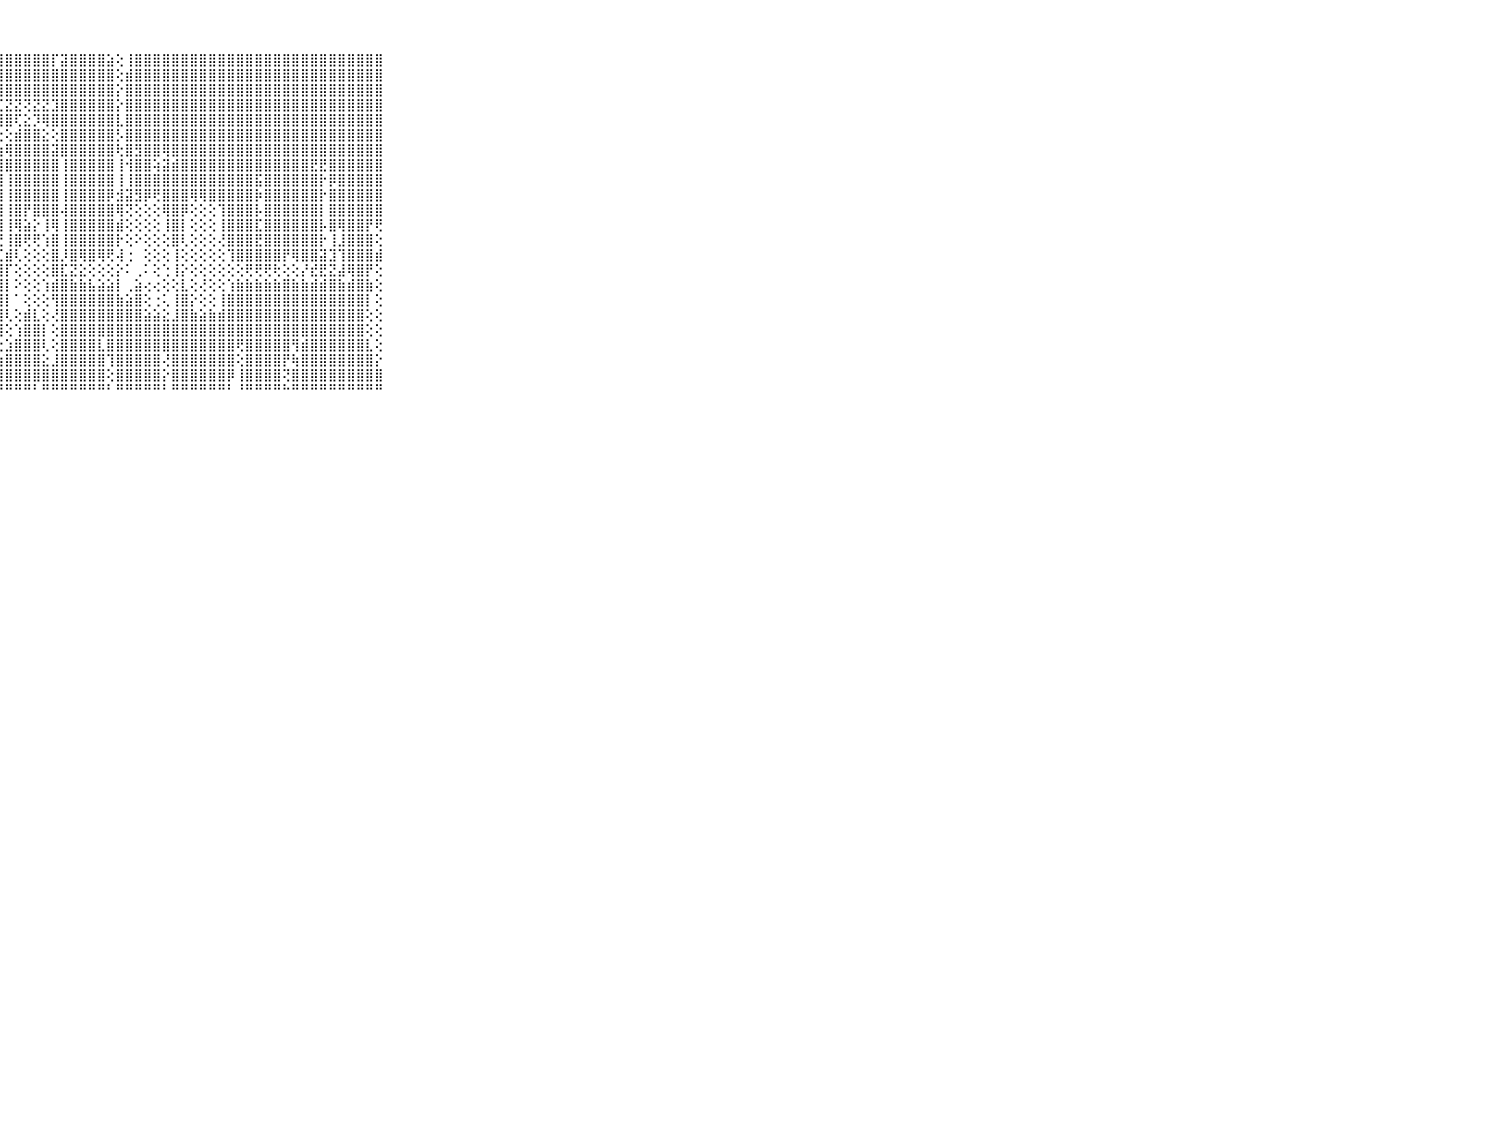

⠀⠀⠀⠀⠀⠀⠀⠀⠀⠀⠀⣾⣿⡎⢝⣻⣿⣿⣿⣿⣿⣿⣿⣿⣿⣿⣿⣿⣿⣿⣿⣿⣿⡏⣽⣿⣿⣿⣿⣵⢕⢸⣿⣿⣿⣿⣿⣿⣿⣿⣿⣿⣿⣿⣿⣿⣿⣿⣿⣿⣿⣿⣿⣿⣿⣿⣿⣿⣿⠀⠀⠀⠀⠀⠀⠀⠀⠀⠀⠀⠀
⠀⠀⠀⠀⠀⠀⠀⠀⠀⠀⠀⣿⣿⣿⣷⣾⣿⣿⣿⣿⣿⣿⣿⣿⣿⣿⣿⣿⣿⣿⣿⣿⣿⣿⣿⣿⣿⣿⣿⣿⢕⣾⣿⣿⣿⣿⣿⣿⣿⣿⣿⣿⣿⣿⣿⣿⣿⣿⣿⣿⣿⣿⣿⣿⣿⣿⣿⣿⣿⠀⠀⠀⠀⠀⠀⠀⠀⠀⠀⠀⠀
⠀⠀⠀⠀⠀⠀⠀⠀⠀⠀⠀⣿⣿⣿⣿⣿⣿⣿⣿⣿⣿⣿⣿⣿⣿⣿⣿⣿⣿⣿⣿⣿⣿⣿⣿⣿⣿⣿⣿⣿⡕⣿⣿⣿⣿⣿⣿⣿⣿⣿⣿⣿⣿⣿⣿⣿⣿⣿⣿⣿⣿⣿⣿⣿⣿⣿⣿⣿⣿⠀⠀⠀⠀⠀⠀⠀⠀⠀⠀⠀⠀
⠀⠀⠀⠀⠀⠀⠀⠀⠀⠀⠀⣿⣿⣿⣿⢟⢟⢟⢟⢟⢟⢻⡟⢟⢟⡟⢻⢏⣝⣝⢝⣝⣝⣹⣿⣿⣿⣿⣿⣿⡕⣿⣿⣿⣿⣿⣿⣿⣿⣿⣿⣿⣿⣿⣿⣿⣿⣿⣿⣿⣿⣿⣿⣿⣿⣿⣿⣿⣿⠀⠀⠀⠀⠀⠀⠀⠀⠀⠀⠀⠀
⠀⠀⠀⠀⠀⠀⠀⠀⠀⠀⠀⣿⣿⣿⣿⣕⣿⢟⣕⢻⣿⣽⣿⢏⣜⢻⣿⣿⣿⢏⣕⡹⢿⣿⣿⣿⣿⣿⣿⣿⣇⣿⣿⣿⣿⣿⣿⣿⣿⣿⣿⣿⣿⣿⣿⣿⣿⣿⣿⣿⣿⣿⣿⣿⣿⣿⣿⣿⣿⠀⠀⠀⠀⠀⠀⠀⠀⠀⠀⠀⠀
⠀⠀⠀⠀⠀⠀⠀⠀⠀⠀⠀⣿⣿⣿⣿⢝⢕⢼⣿⣧⢕⢕⢕⣾⣿⣷⡕⢕⢕⣾⣿⣿⣕⢕⣿⣿⣿⣿⣿⣿⡣⣿⣿⣿⣿⣿⣿⣿⣿⣿⣿⣿⣿⣿⣿⣿⣿⣿⣿⣿⣿⣿⣿⣿⣿⣿⣿⣿⣿⠀⠀⠀⠀⠀⠀⠀⠀⠀⠀⠀⠀
⠀⠀⠀⠀⠀⠀⠀⠀⠀⠀⠀⣿⣿⣿⣿⢱⣾⣿⣿⣿⣿⣳⣿⣿⣿⣿⣿⣳⢿⣿⣿⣿⣿⣽⣿⣿⣿⣿⣿⣿⢗⣿⣻⣿⣿⢿⣿⣿⣿⣿⣿⣿⣿⣿⣿⣿⣿⣿⣿⣿⣿⣿⣿⣿⣿⣿⣿⣿⣿⠀⠀⠀⠀⠀⠀⠀⠀⠀⠀⠀⠀
⠀⠀⠀⠀⠀⠀⠀⠀⠀⠀⠀⣿⣿⣿⣿⢕⣿⣿⣿⣿⣿⡕⣿⣿⣿⣿⣿⣿⣿⣿⣿⣿⣿⣿⢸⣿⣿⣿⣿⣿⢸⢺⣿⣿⢵⣽⣾⣿⣿⣿⣿⣿⣿⣿⣿⣿⣿⣿⣿⣿⣿⣟⣟⣿⣿⣿⣿⣿⣿⠀⠀⠀⠀⠀⠀⠀⠀⠀⠀⠀⠀
⠀⠀⠀⠀⠀⠀⠀⠀⠀⠀⠀⣿⣿⣿⣿⢕⣿⣿⣿⣿⣿⡇⢿⣿⣿⣿⣿⢾⢸⣿⣿⣿⣿⣿⢸⣿⣿⣿⣿⣿⢸⢸⣿⣿⣿⣿⣿⣿⣿⣿⣿⣿⣿⣿⣿⣯⣿⣿⣿⣿⣿⣿⡗⡿⣿⣿⣿⣿⣿⠀⠀⠀⠀⠀⠀⠀⠀⠀⠀⠀⠀
⠀⠀⠀⠀⠀⠀⠀⠀⠀⠀⠀⣿⣿⣿⣿⢕⣿⣿⣿⣿⣿⡇⣿⣿⣿⣿⣿⣽⢸⣿⣿⣿⣿⣿⢸⣿⣿⣿⣿⡿⣺⣽⣻⡿⢟⣿⣿⣿⢿⢿⣿⣿⣿⣿⣿⡷⣿⣿⣿⣿⣿⣿⡗⣿⣿⣿⣿⣿⣿⠀⠀⠀⠀⠀⠀⠀⠀⠀⠀⠀⠀
⠀⠀⠀⠀⠀⠀⠀⠀⠀⠀⠀⣿⣿⣷⣷⢕⣼⣿⣿⣿⣿⡕⣾⡿⢿⢿⢿⣿⢸⣿⡟⣿⣿⣿⢼⣿⣿⣿⣿⣿⢿⢝⢕⢕⢕⢿⣿⡿⢕⢕⢕⢹⣿⣿⣿⡧⣿⣿⣿⣿⣿⣿⡇⣿⣿⣿⣿⣿⣿⠀⠀⠀⠀⠀⠀⠀⠀⠀⠀⠀⠀
⠀⠀⠀⠀⠀⠀⠀⠀⠀⠀⠀⣿⣿⣽⡏⢕⣿⣿⣽⣽⣿⡕⣿⡇⢕⢕⢜⢽⢸⢿⣵⡕⢸⢿⢸⣿⣿⣿⣿⣿⣾⢕⢕⢕⢕⢸⣿⡇⢕⢕⢕⢸⣿⣿⣿⣏⣿⣿⣿⣿⣿⣿⡧⣿⢿⣿⣿⡟⢟⠀⠀⠀⠀⠀⠀⠀⠀⠀⠀⠀⠀
⠀⠀⠀⠀⠀⠀⠀⠀⠀⠀⠀⣿⣗⡗⢇⢕⣟⣻⣟⣟⡟⢇⢽⡇⢕⢕⢕⣝⢸⣿⢟⢟⢱⣿⢸⣿⣿⣿⣿⣿⡗⢕⠕⢕⢕⢕⣿⢇⢕⢕⢕⢜⣿⣿⣿⣟⣿⣿⣿⣿⣿⣿⡗⢸⣸⣿⣿⣿⢕⠀⠀⠀⠀⠀⠀⠀⠀⠀⠀⠀⠀
⠀⠀⠀⠀⠀⠀⠀⠀⠀⠀⠀⢏⢏⢕⢕⢕⢱⢿⢝⢕⢜⢕⢸⢧⣵⢵⣵⣏⣾⢇⢕⢕⢕⣿⡸⣿⢿⣿⢿⢟⢼⢐⠀⢕⢕⢕⢸⢕⢕⢕⢕⢕⢹⣿⣿⣿⣿⣿⡟⢿⣿⣿⣽⣹⢹⣿⣿⣿⣾⠀⠀⠀⠀⠀⠀⠀⠀⠀⠀⠀⠀
⠀⠀⠀⠀⠀⠀⠀⠀⠀⠀⠀⢕⢕⢕⢕⢕⢕⢕⢕⢕⢕⢕⢕⢕⢕⢕⣕⢹⡏⢕⢕⢕⢕⣿⣏⣝⣕⢕⢕⢕⡕⠅⢀⠅⢕⢑⢸⡕⢕⢕⢕⢕⢕⢕⢟⢟⢟⢗⢕⢕⡜⣞⣟⣝⣼⢿⣿⡟⢕⠀⠀⠀⠀⠀⠀⠀⠀⠀⠀⠀⠀
⠀⠀⠀⠀⠀⠀⠀⠀⠀⠀⠀⣵⣵⣵⣵⣵⣵⣵⣵⣵⣵⣵⣵⣵⣵⣵⣽⣽⡇⠕⢕⢕⢱⣾⣿⣷⣷⣧⣵⣵⡇⢀⣵⢔⢔⢕⢕⣇⢕⢜⢕⢕⢱⣷⣷⣷⣷⣷⣿⣷⣷⣾⣾⣿⣷⣾⣿⣷⢕⠀⠀⠀⠀⠀⠀⠀⠀⠀⠀⠀⠀
⠀⠀⠀⠀⠀⠀⠀⠀⠀⠀⠀⣿⣿⣿⣿⣿⣿⣿⣿⣿⣿⣿⣿⣿⣿⣿⣿⣿⡇⠁⢕⢕⢕⢻⣿⣿⣿⣿⣿⣿⣷⣵⣿⢕⢐⢅⢸⣿⡕⢕⢕⢸⣿⣿⣿⣿⣿⣿⣿⣿⣿⣿⣿⣿⣿⣿⣿⡇⢕⠀⠀⠀⠀⠀⠀⠀⠀⠀⠀⠀⠀
⠀⠀⠀⠀⠀⠀⠀⠀⠀⠀⠀⣿⣿⣿⣿⣿⣿⣿⣿⣿⣿⣿⣿⣿⣿⣿⣿⣿⢇⢕⣾⣇⢕⢜⣿⣿⣿⣿⣿⣿⣿⣿⣿⣵⣵⣕⣸⣿⣷⣵⣷⣾⣿⣿⣿⣿⣿⣿⣿⣿⣿⣿⣿⣿⣿⣿⣿⢕⢕⠀⠀⠀⠀⠀⠀⠀⠀⠀⠀⠀⠀
⠀⠀⠀⠀⠀⠀⠀⠀⠀⠀⠀⣿⣿⣿⣿⣿⣿⣿⣿⣿⣿⣿⣿⣿⣿⣿⣿⣿⢕⢱⣿⣿⡇⢕⣿⣿⣿⣿⣿⣿⣿⣿⣿⣿⣿⣿⣿⣿⣿⣿⣿⣿⣿⣿⣿⣿⣿⣿⣿⣿⣿⣿⣿⣿⣿⣿⣿⢕⢕⠀⠀⠀⠀⠀⠀⠀⠀⠀⠀⠀⠀
⠀⠀⠀⠀⠀⠀⠀⠀⠀⠀⠀⣿⣿⣿⣿⣿⣿⣿⣿⣿⣿⣿⣿⣿⣿⣿⡟⢕⣱⣿⣿⣿⢇⢕⣿⣿⣿⣿⣇⣿⣿⣿⣿⣿⣿⣿⣿⣿⣿⣿⣿⣿⣿⢟⣿⣿⣿⣿⣿⢻⣾⣿⣿⣿⣿⣿⣿⣇⢕⠀⠀⠀⠀⠀⠀⠀⠀⠀⠀⠀⠀
⠀⠀⠀⠀⠀⠀⠀⠀⠀⠀⠀⣿⣿⣿⣿⣿⣿⣿⣿⣿⣿⣿⣿⣿⣿⣿⡕⣱⣿⣿⣿⣿⣕⣸⣿⣿⣿⣿⣿⢹⣿⣿⣿⣿⣿⢜⣿⣿⣿⣿⣿⣿⣿⢕⣿⣿⣿⣿⡟⢷⣿⣿⣿⣿⣿⣿⣿⣿⡕⠀⠀⠀⠀⠀⠀⠀⠀⠀⠀⠀⠀
⠀⠀⠀⠀⠀⠀⠀⠀⠀⠀⠀⣿⣿⣿⣿⣿⣿⣿⣿⣿⣿⣿⣿⣿⣿⣿⣿⣿⣿⣿⣿⣿⣿⣿⣿⣿⣿⣿⣿⢕⣿⣿⣿⣿⣿⡕⣿⣿⣿⣿⣿⣿⡿⢸⣿⣿⣿⣿⢝⣿⣿⣿⣿⣿⣿⣿⣿⣿⣿⠀⠀⠀⠀⠀⠀⠀⠀⠀⠀⠀⠀
⠀⠀⠀⠀⠀⠀⠀⠀⠀⠀⠀⠛⠛⠛⠛⠛⠛⠛⠛⠛⠛⠛⠛⠛⠋⠘⠛⠛⠛⠛⠛⠃⠛⠛⠛⠛⠛⠛⠛⠃⠛⠛⠛⠛⠛⠃⠛⠛⠛⠛⠛⠛⠃⠘⠛⠛⠛⠛⠓⠛⠛⠛⠛⠛⠛⠛⠛⠛⠛⠀⠀⠀⠀⠀⠀⠀⠀⠀⠀⠀⠀